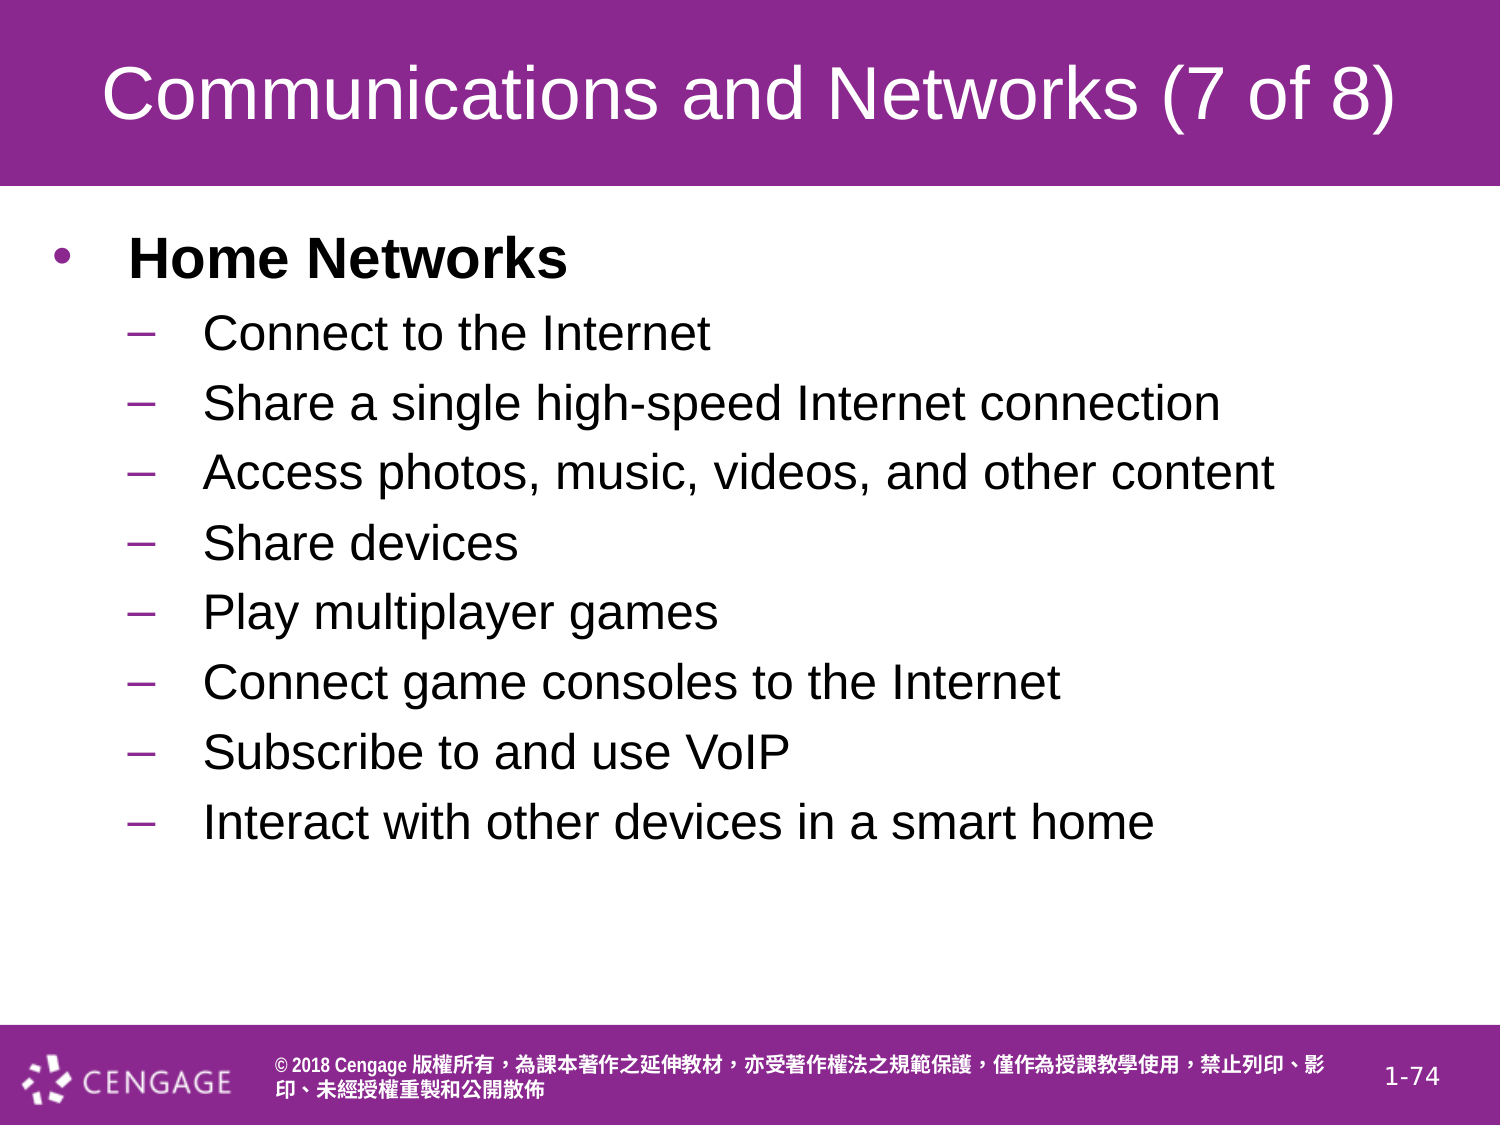

# Communications and Networks (7 of 8)
Home Networks
Connect to the Internet
Share a single high-speed Internet connection
Access photos, music, videos, and other content
Share devices
Play multiplayer games
Connect game consoles to the Internet
Subscribe to and use VoIP
Interact with other devices in a smart home